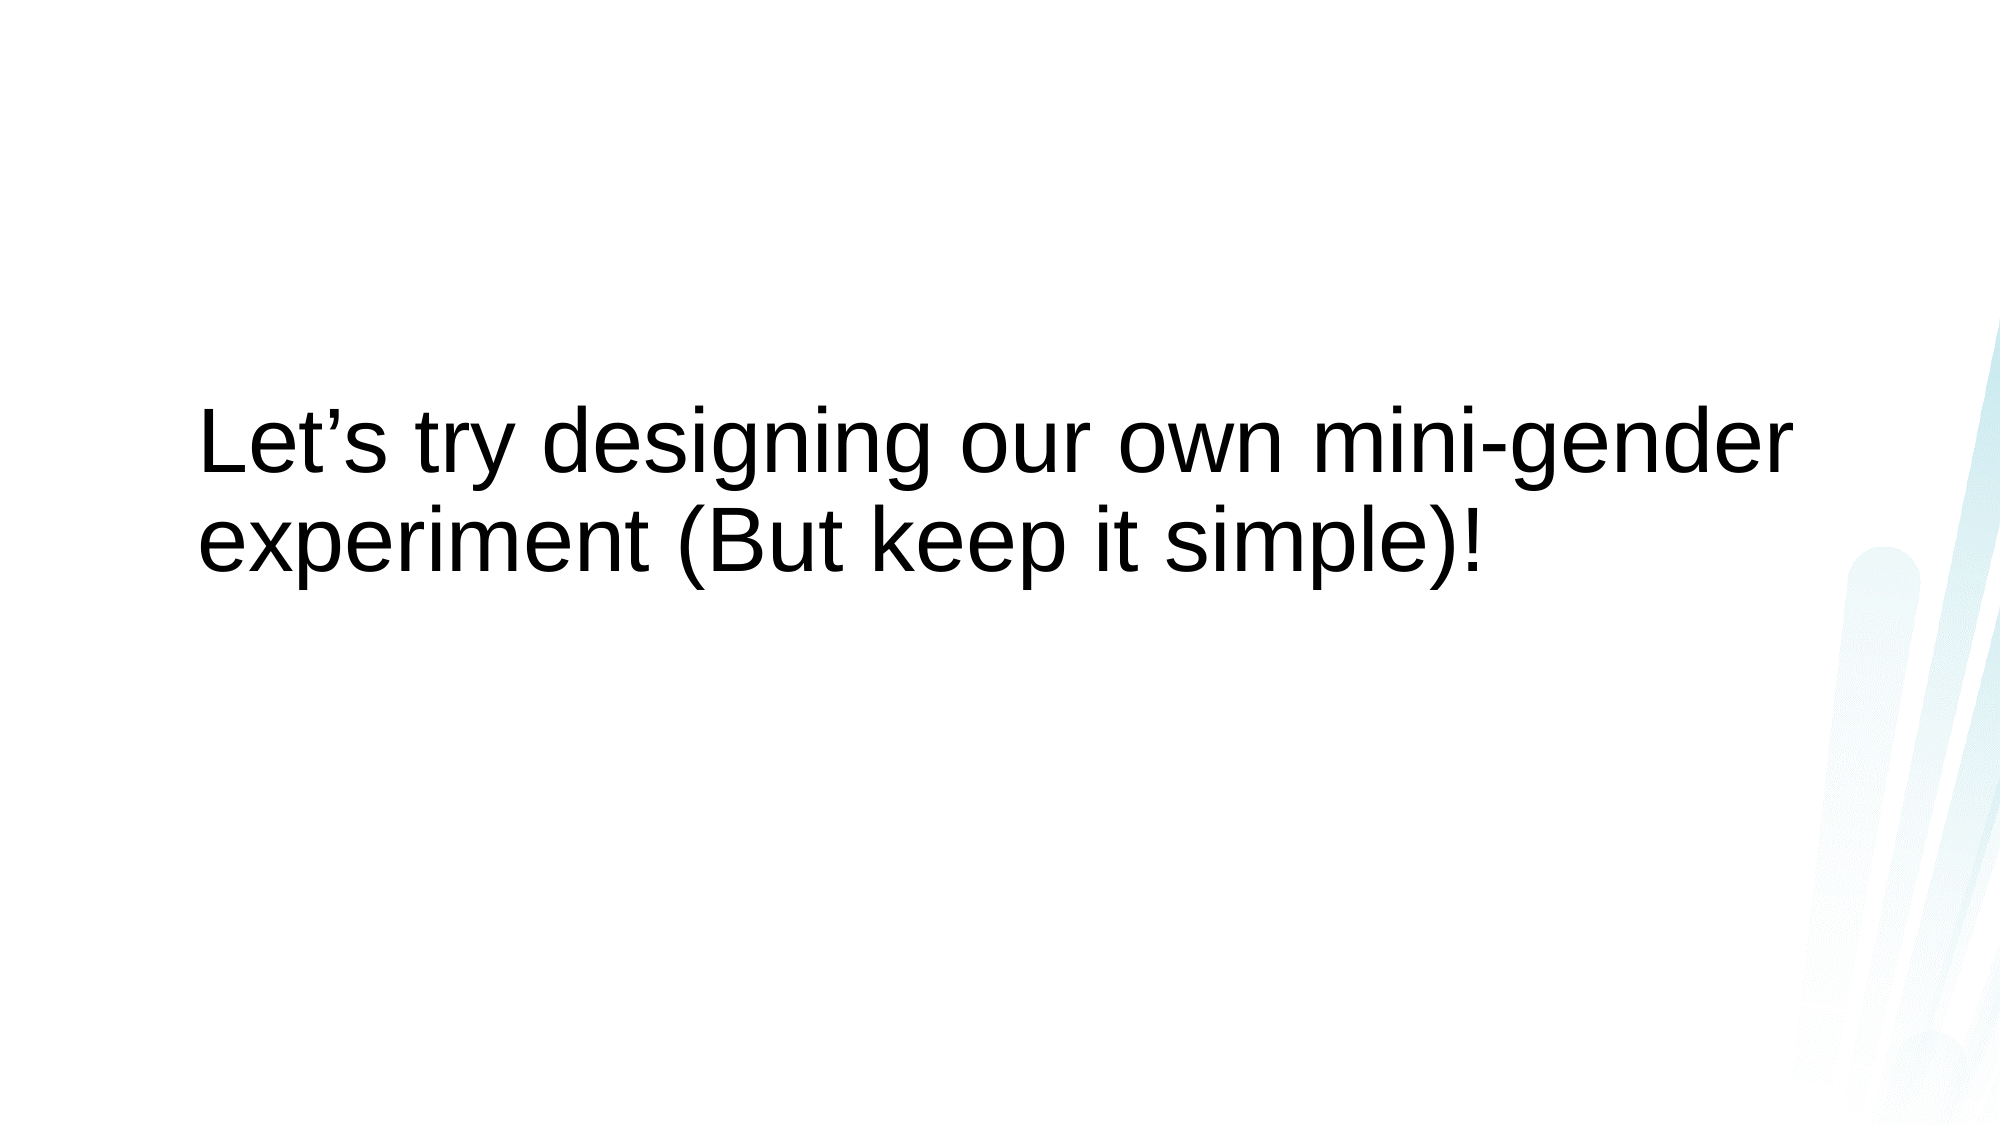

# Let’s try designing our own mini-gender experiment (But keep it simple)!